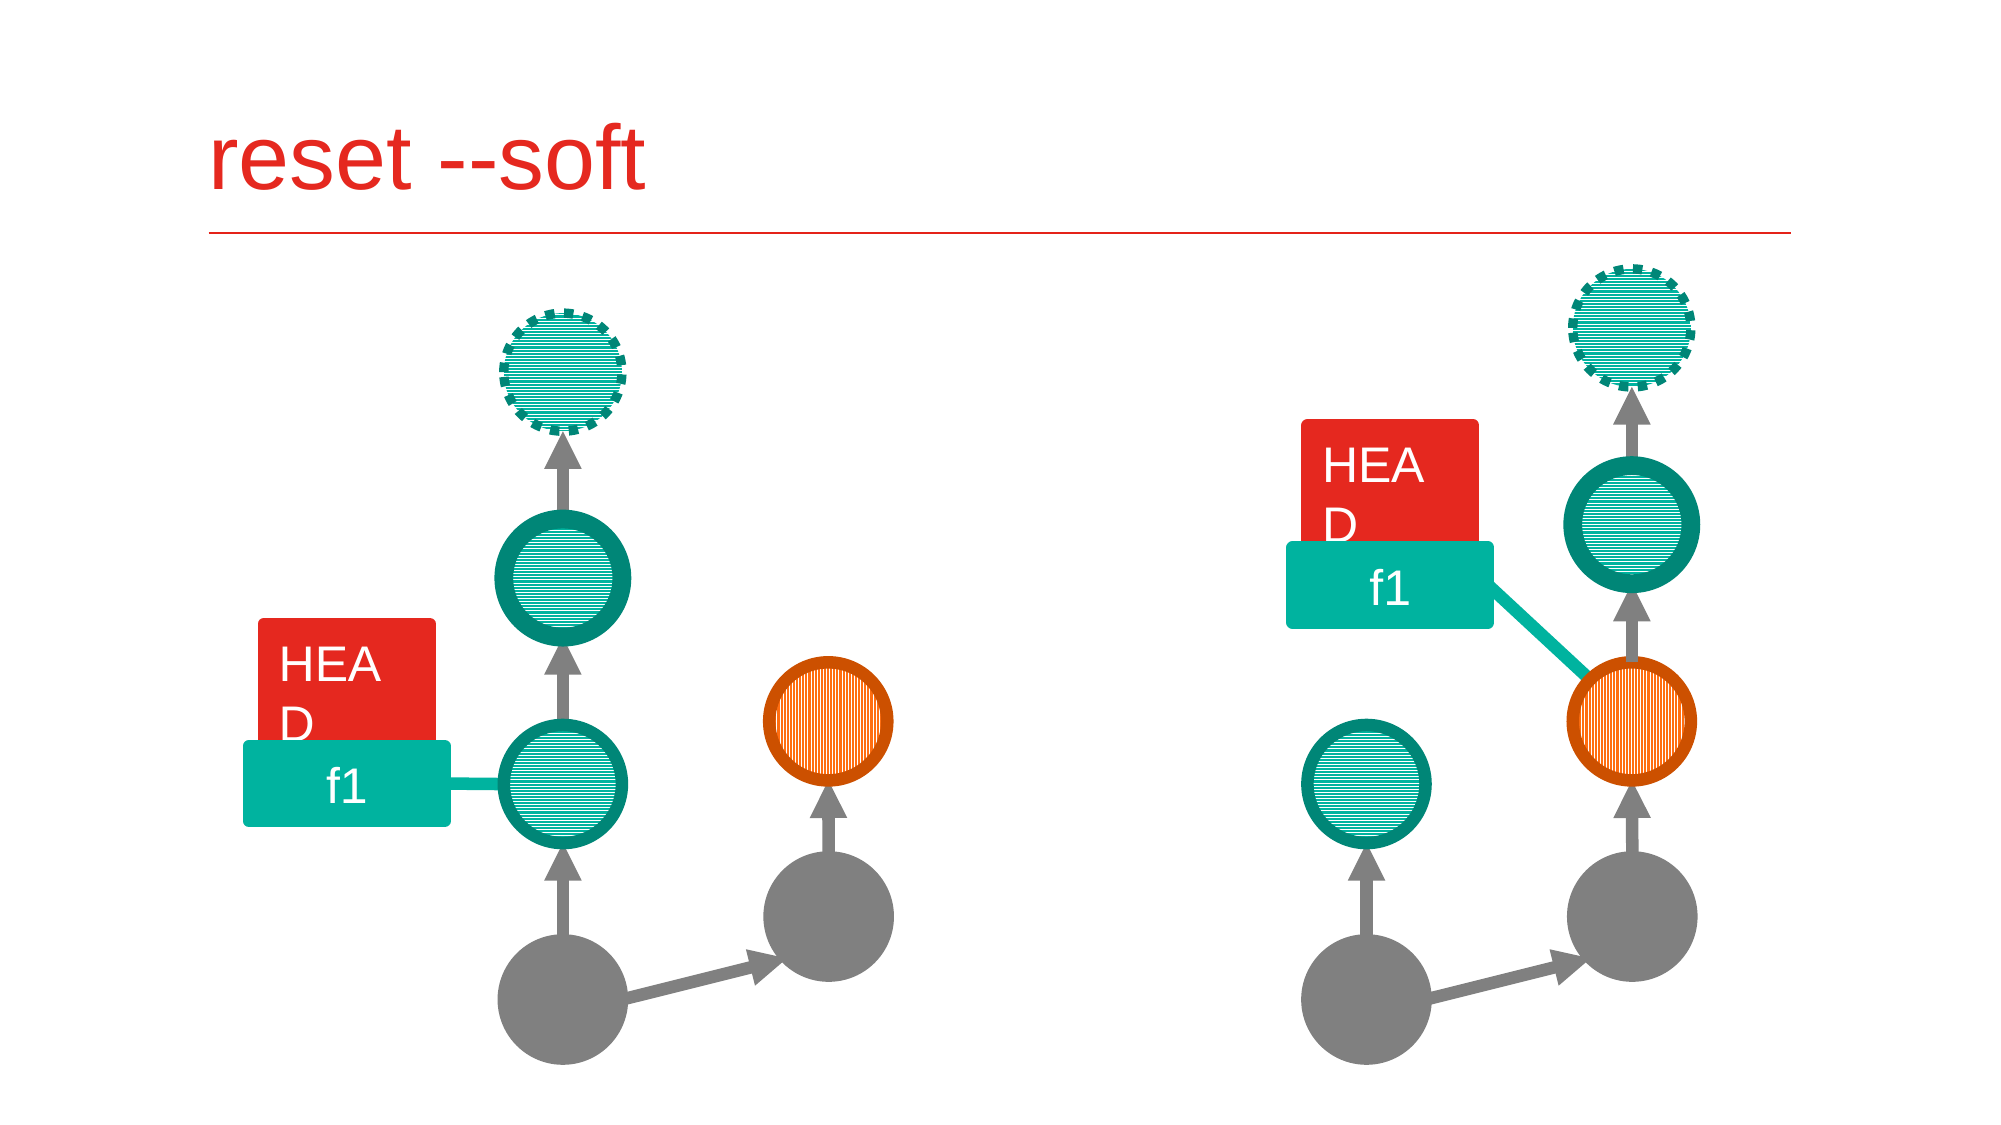

# reset --soft

HEAD

f1

HEAD

f1